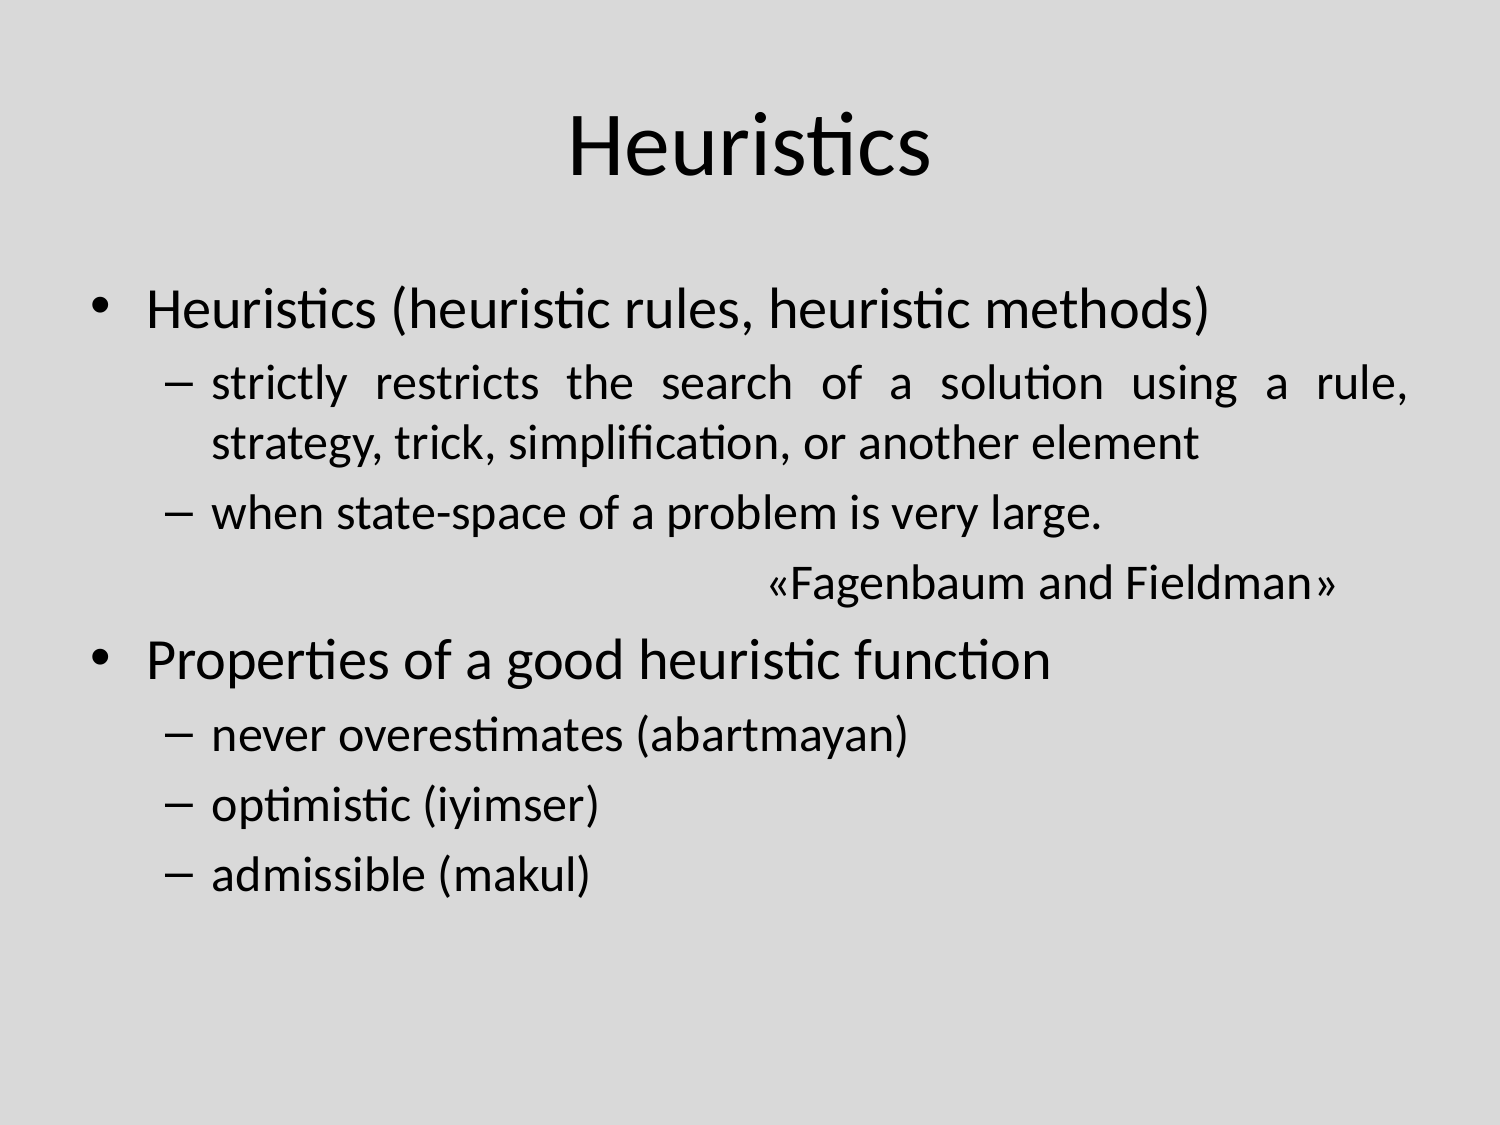

# Heuristics
Heuristics (heuristic rules, heuristic methods)
strictly restricts the search of a solution using a rule, strategy, trick, simplification, or another element
when state-space of a problem is very large.
				«Fagenbaum and Fieldman»
Properties of a good heuristic function
never overestimates (abartmayan)
optimistic (iyimser)
admissible (makul)